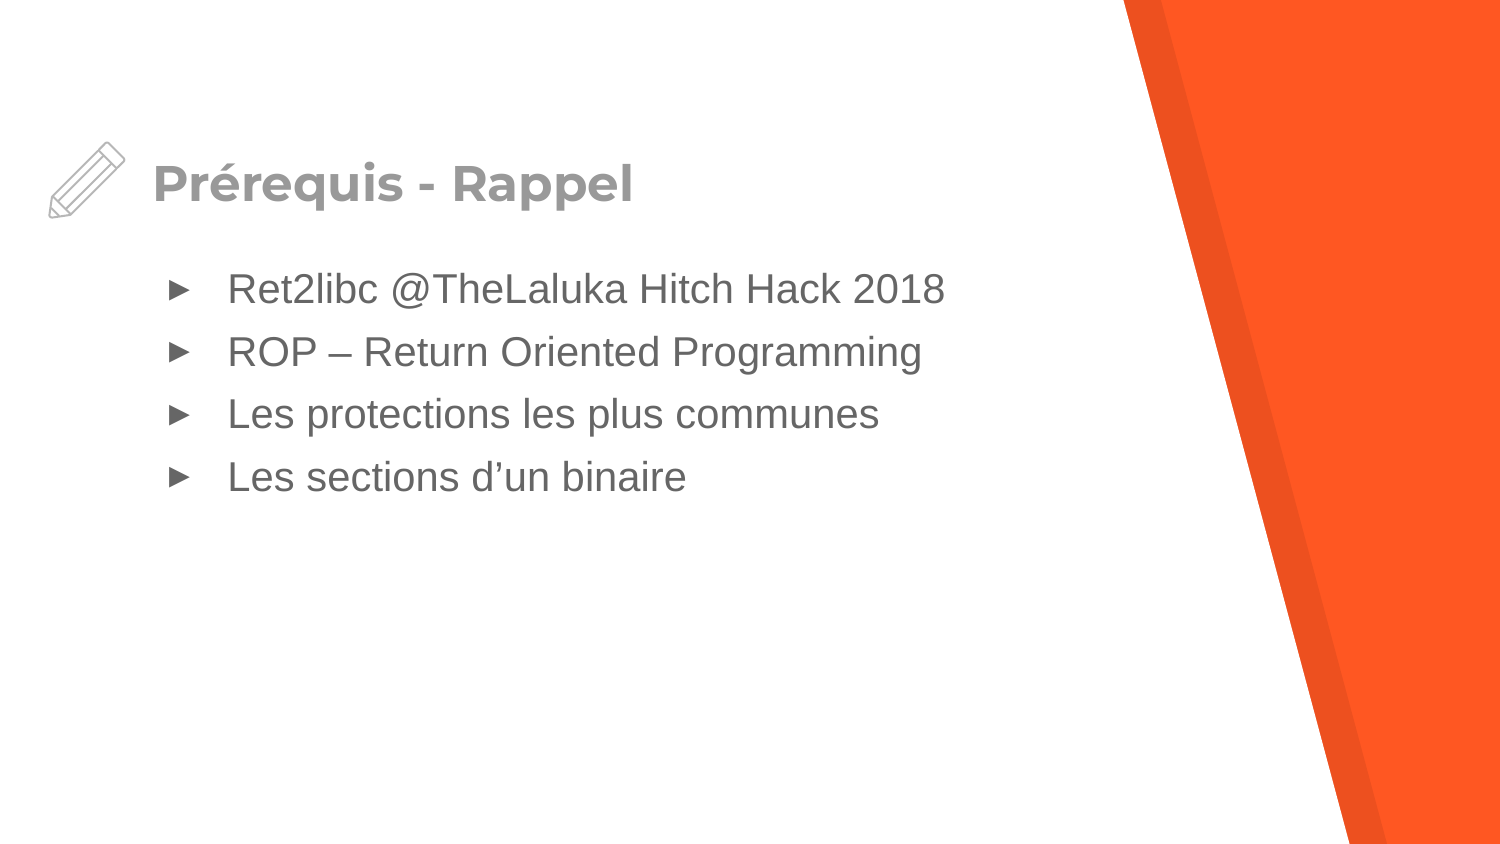

# Prérequis - Rappel
Ret2libc @TheLaluka Hitch Hack 2018
ROP – Return Oriented Programming
Les protections les plus communes
Les sections d’un binaire